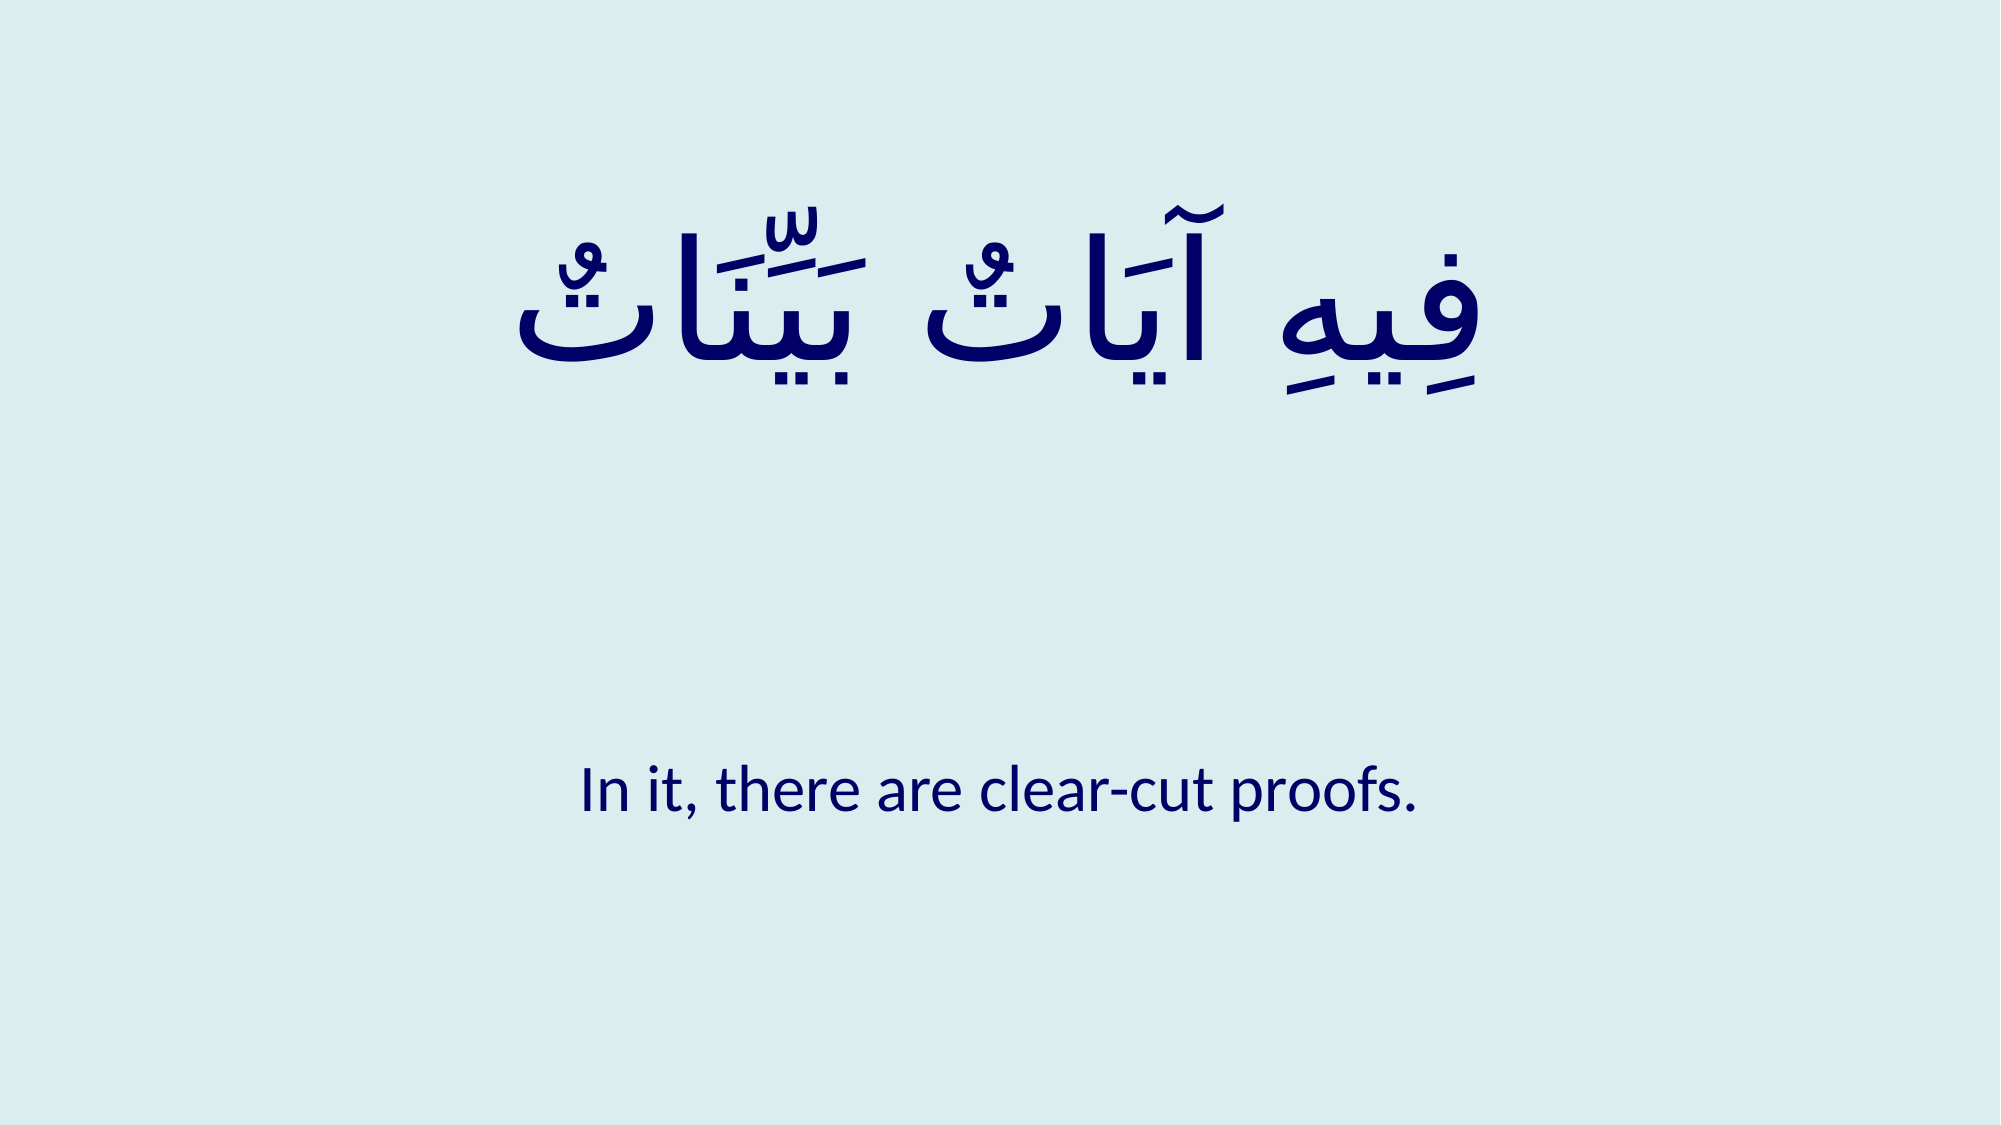

# فِيهِ آيَاتٌ بَيِّنَاتٌ
In it, there are clear-cut proofs.